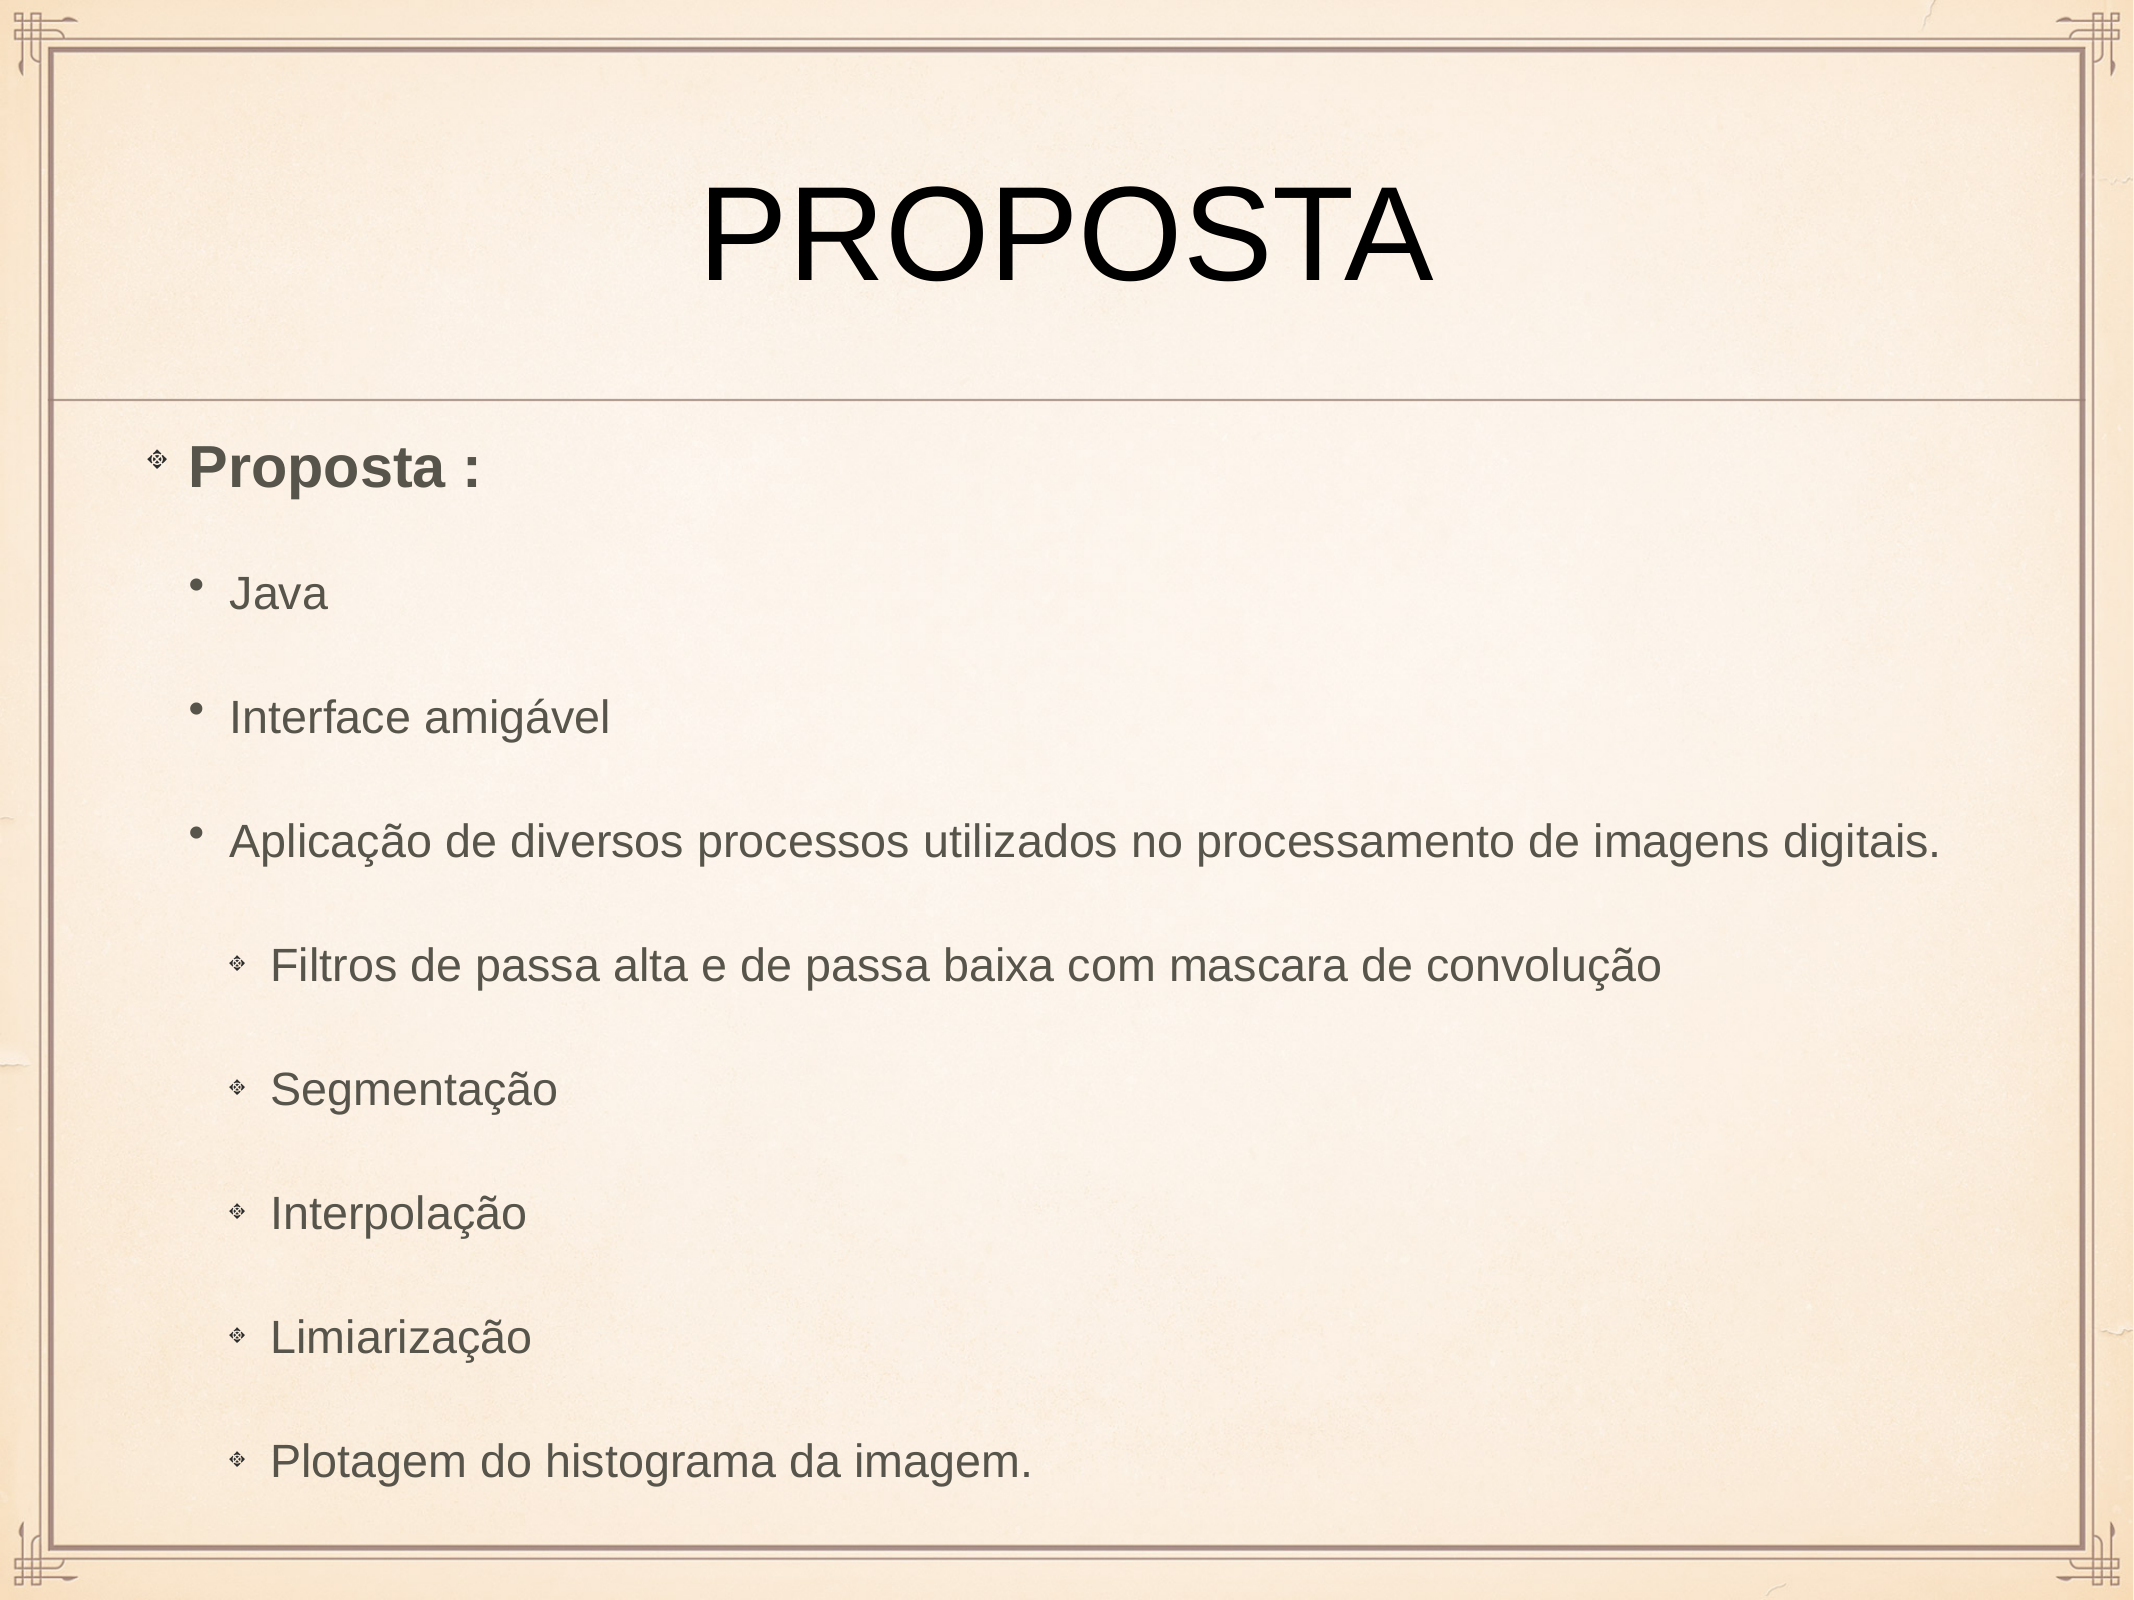

# Proposta
Proposta :
Java
Interface amigável
Aplicação de diversos processos utilizados no processamento de imagens digitais.
Filtros de passa alta e de passa baixa com mascara de convolução
Segmentação
Interpolação
Limiarização
Plotagem do histograma da imagem.